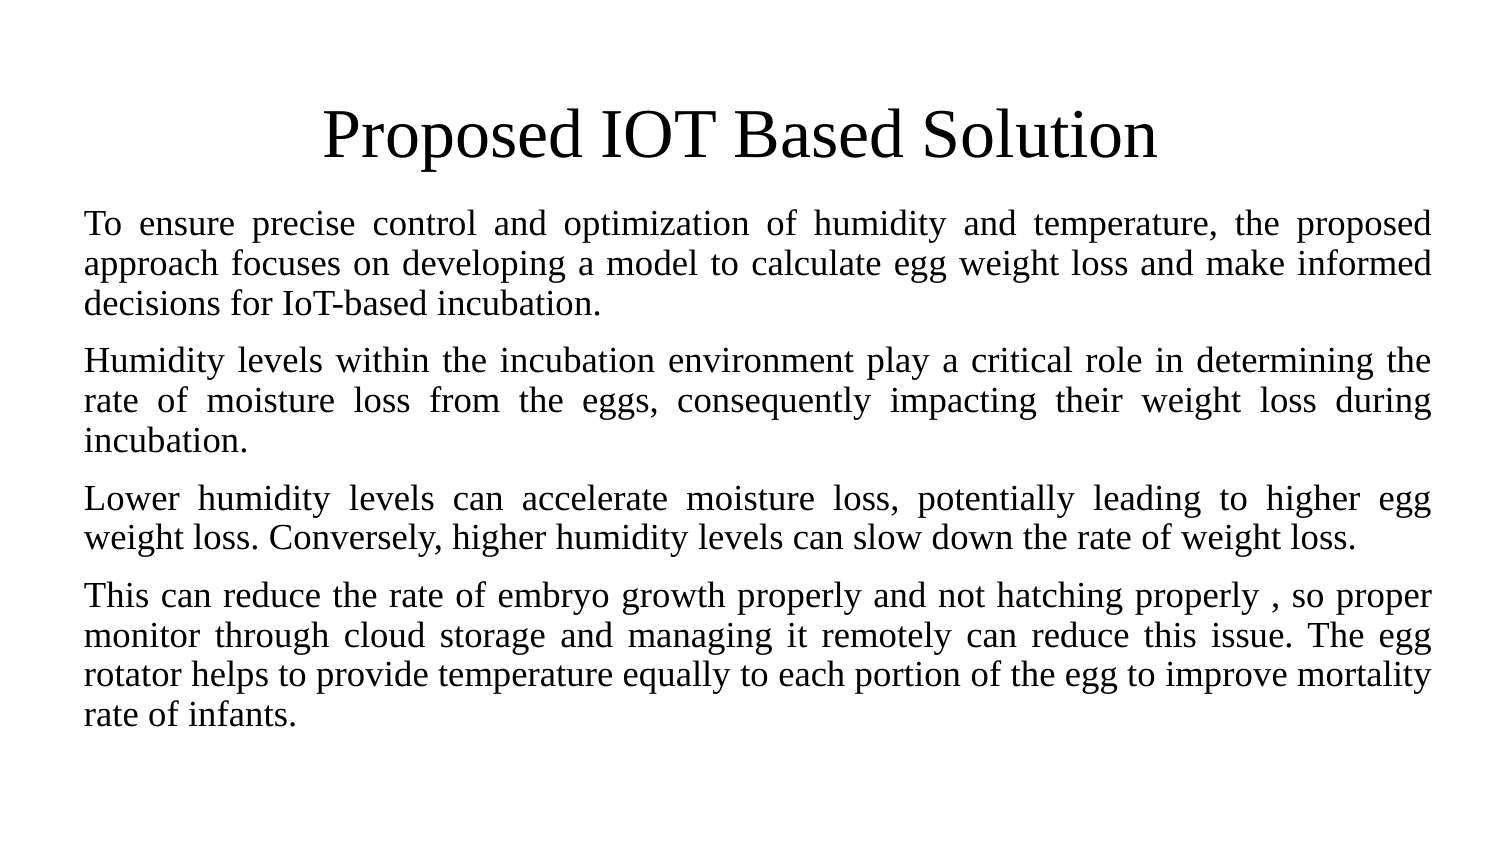

# Proposed IOT Based Solution
To ensure precise control and optimization of humidity and temperature, the proposed approach focuses on developing a model to calculate egg weight loss and make informed decisions for IoT-based incubation.
Humidity levels within the incubation environment play a critical role in determining the rate of moisture loss from the eggs, consequently impacting their weight loss during incubation.
Lower humidity levels can accelerate moisture loss, potentially leading to higher egg weight loss. Conversely, higher humidity levels can slow down the rate of weight loss.
This can reduce the rate of embryo growth properly and not hatching properly , so proper monitor through cloud storage and managing it remotely can reduce this issue. The egg rotator helps to provide temperature equally to each portion of the egg to improve mortality rate of infants.